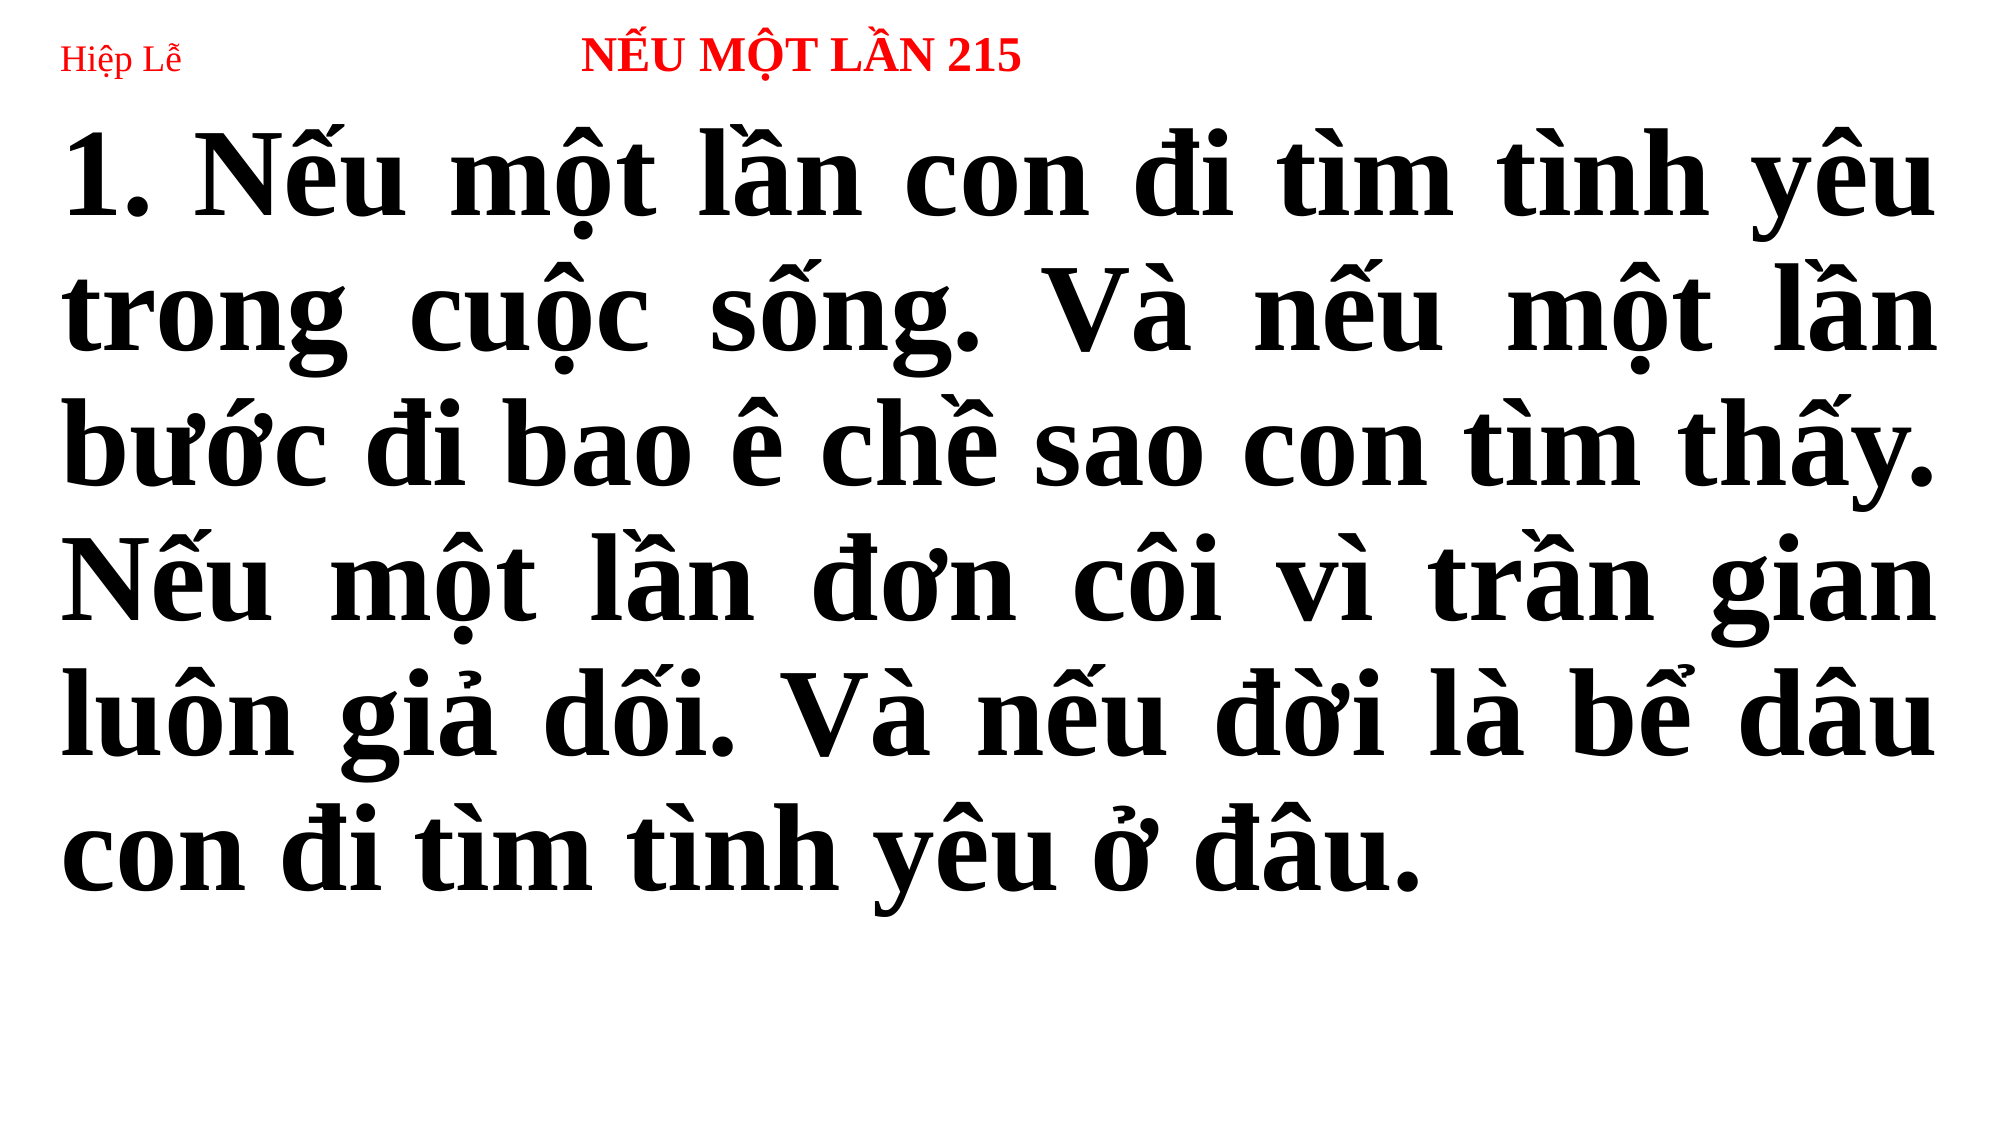

# Hiệp Lễ                                          NẾU MỘT LẦN 215
1. Nếu một lần con đi tìm tình yêu trong cuộc sống. Và nếu một lần bước đi bao ê chề sao con tìm thấy. Nếu một lần đơn côi vì trần gian luôn giả dối. Và nếu đời là bể dâu con đi tìm tình yêu ở đâu.